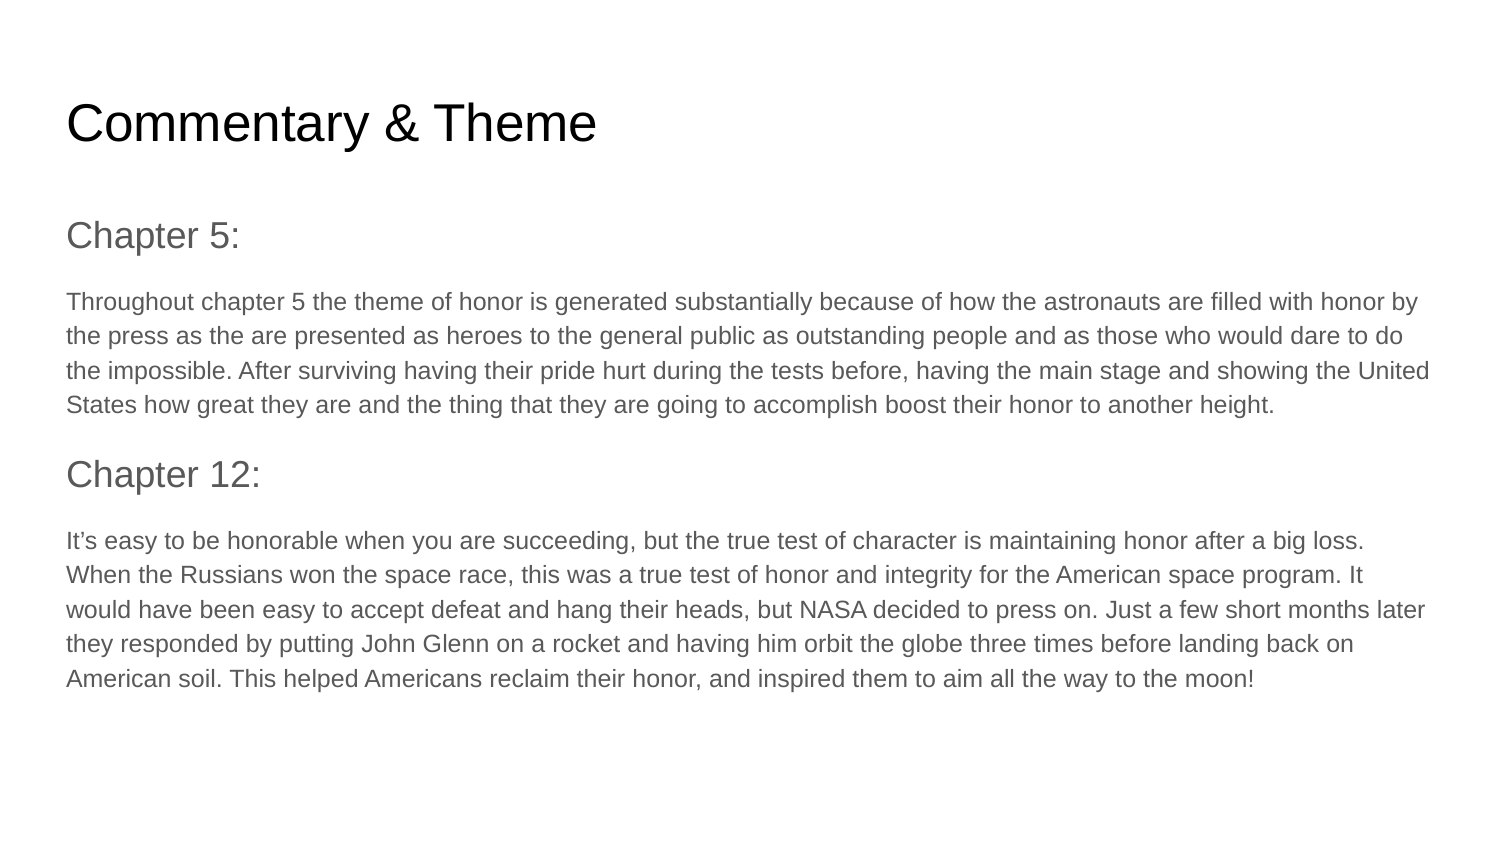

# Commentary & Theme
Chapter 5:
Throughout chapter 5 the theme of honor is generated substantially because of how the astronauts are filled with honor by the press as the are presented as heroes to the general public as outstanding people and as those who would dare to do the impossible. After surviving having their pride hurt during the tests before, having the main stage and showing the United States how great they are and the thing that they are going to accomplish boost their honor to another height.
Chapter 12:
It’s easy to be honorable when you are succeeding, but the true test of character is maintaining honor after a big loss. When the Russians won the space race, this was a true test of honor and integrity for the American space program. It would have been easy to accept defeat and hang their heads, but NASA decided to press on. Just a few short months later they responded by putting John Glenn on a rocket and having him orbit the globe three times before landing back on American soil. This helped Americans reclaim their honor, and inspired them to aim all the way to the moon!